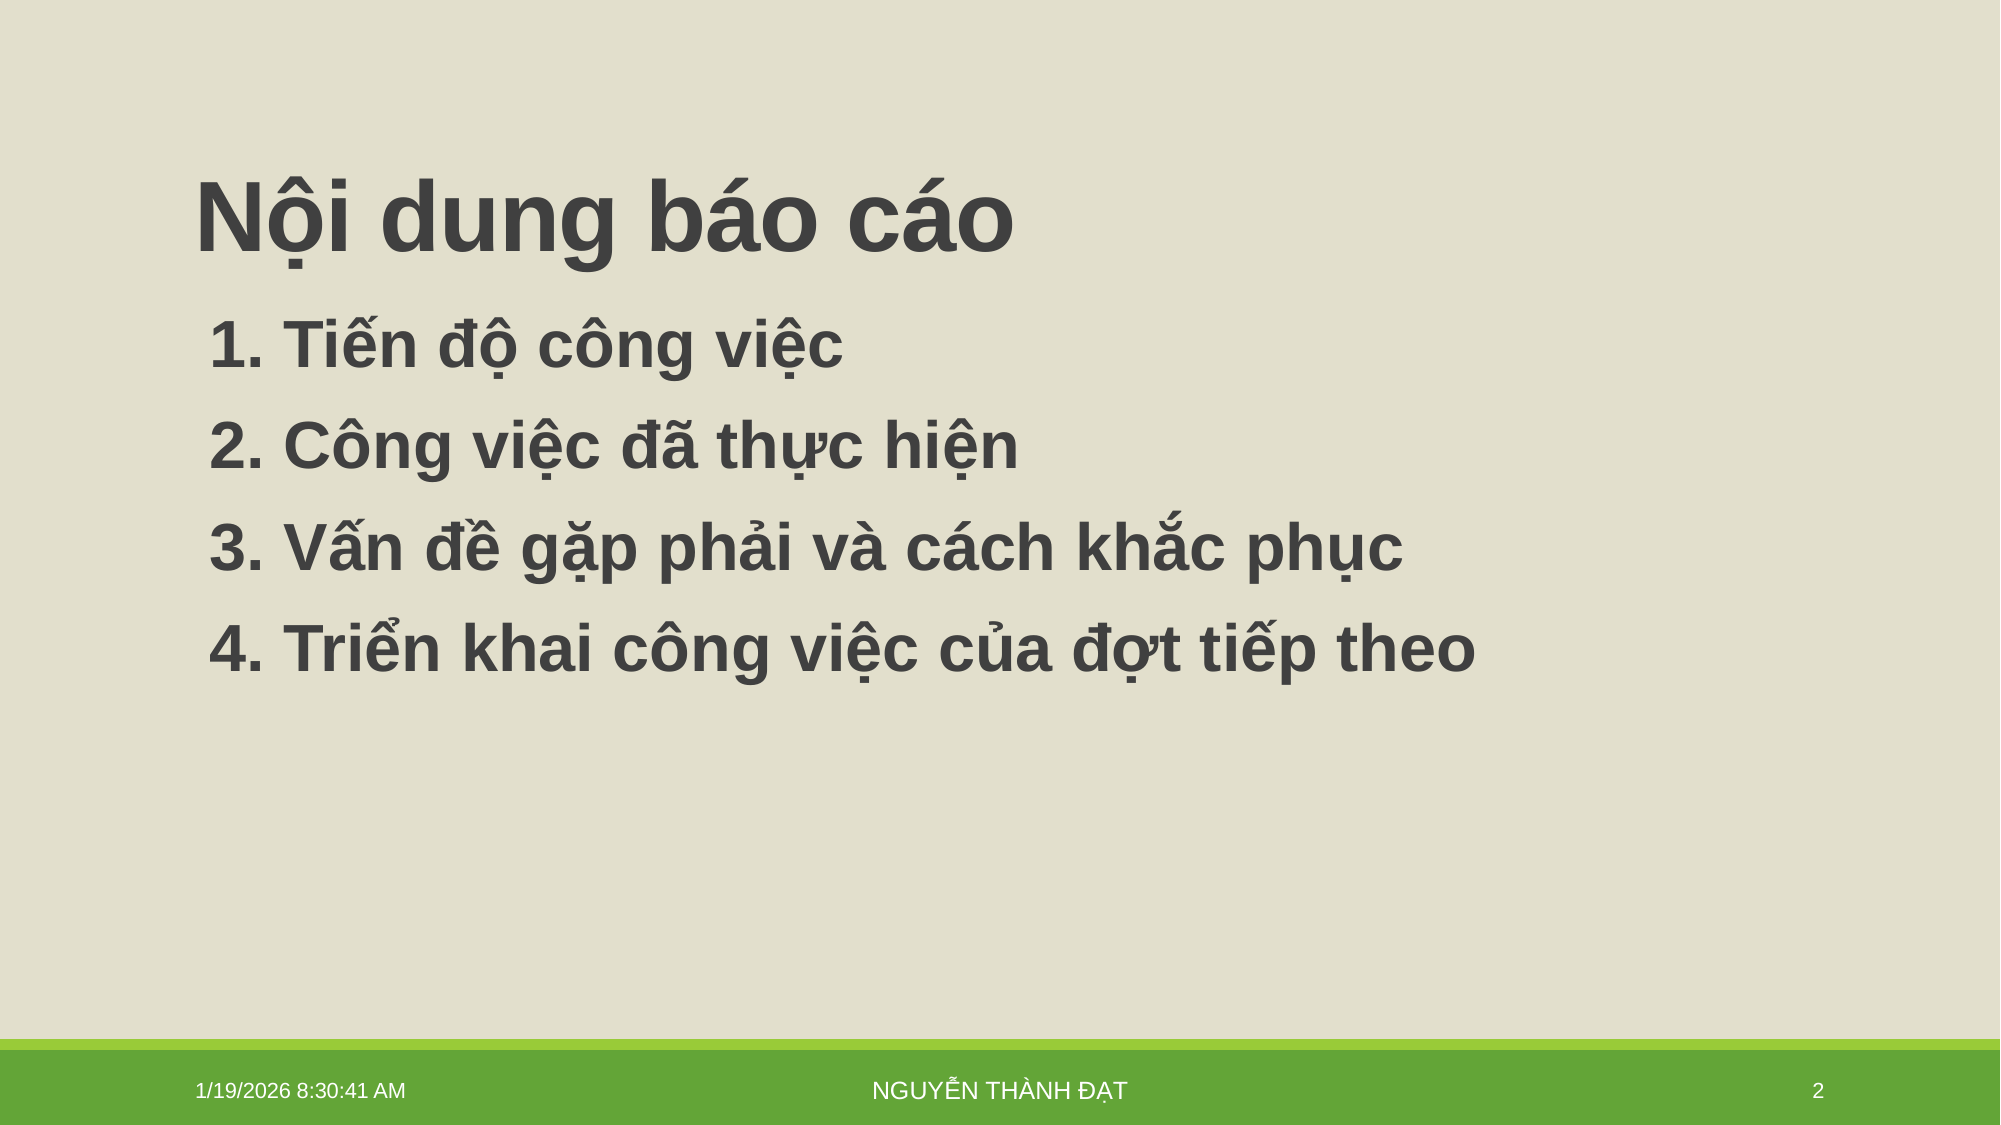

# Nội dung báo cáo
1. Tiến độ công việc
2. Công việc đã thực hiện
3. Vấn đề gặp phải và cách khắc phục
4. Triển khai công việc của đợt tiếp theo
1/19/2026 8:30:41 AM
Nguyễn Thành Đạt
2